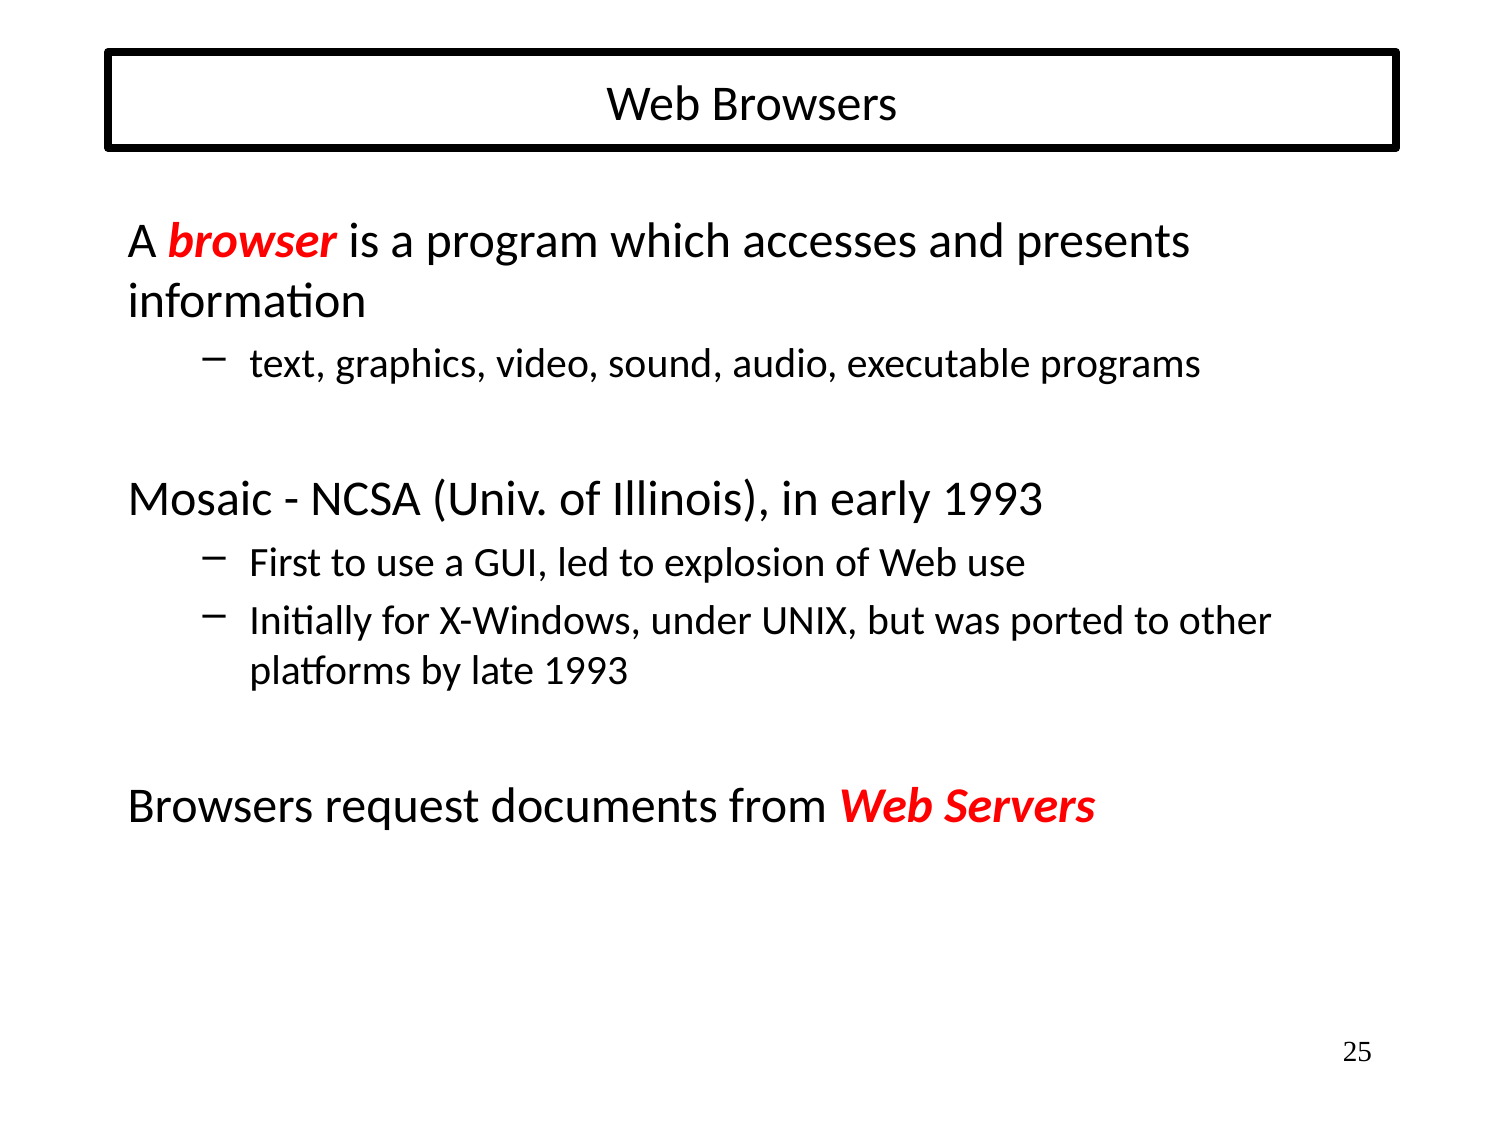

# Web Browsers
A browser is a program which accesses and presents information
text, graphics, video, sound, audio, executable programs

Mosaic - NCSA (Univ. of Illinois), in early 1993
First to use a GUI, led to explosion of Web use
Initially for X-Windows, under UNIX, but was ported to other platforms by late 1993

Browsers request documents from Web Servers

25